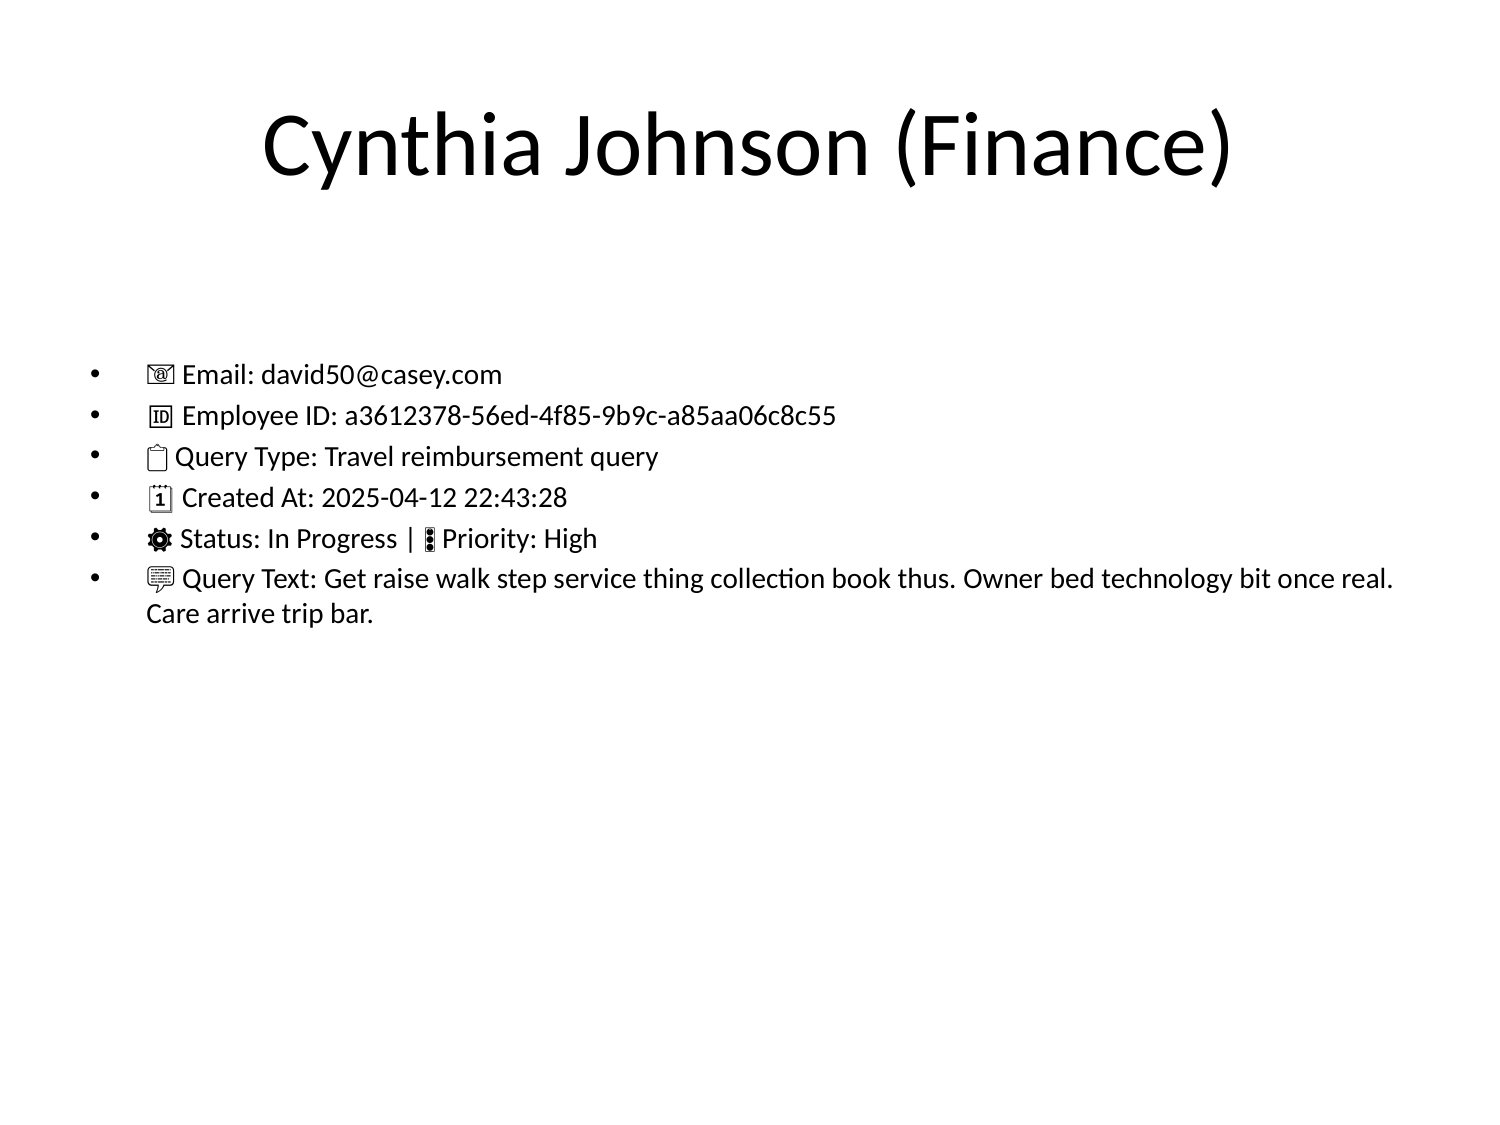

# Cynthia Johnson (Finance)

📧 Email: david50@casey.com
🆔 Employee ID: a3612378-56ed-4f85-9b9c-a85aa06c8c55
📋 Query Type: Travel reimbursement query
🗓 Created At: 2025-04-12 22:43:28
⚙ Status: In Progress | 🚦 Priority: High
💬 Query Text: Get raise walk step service thing collection book thus. Owner bed technology bit once real. Care arrive trip bar.